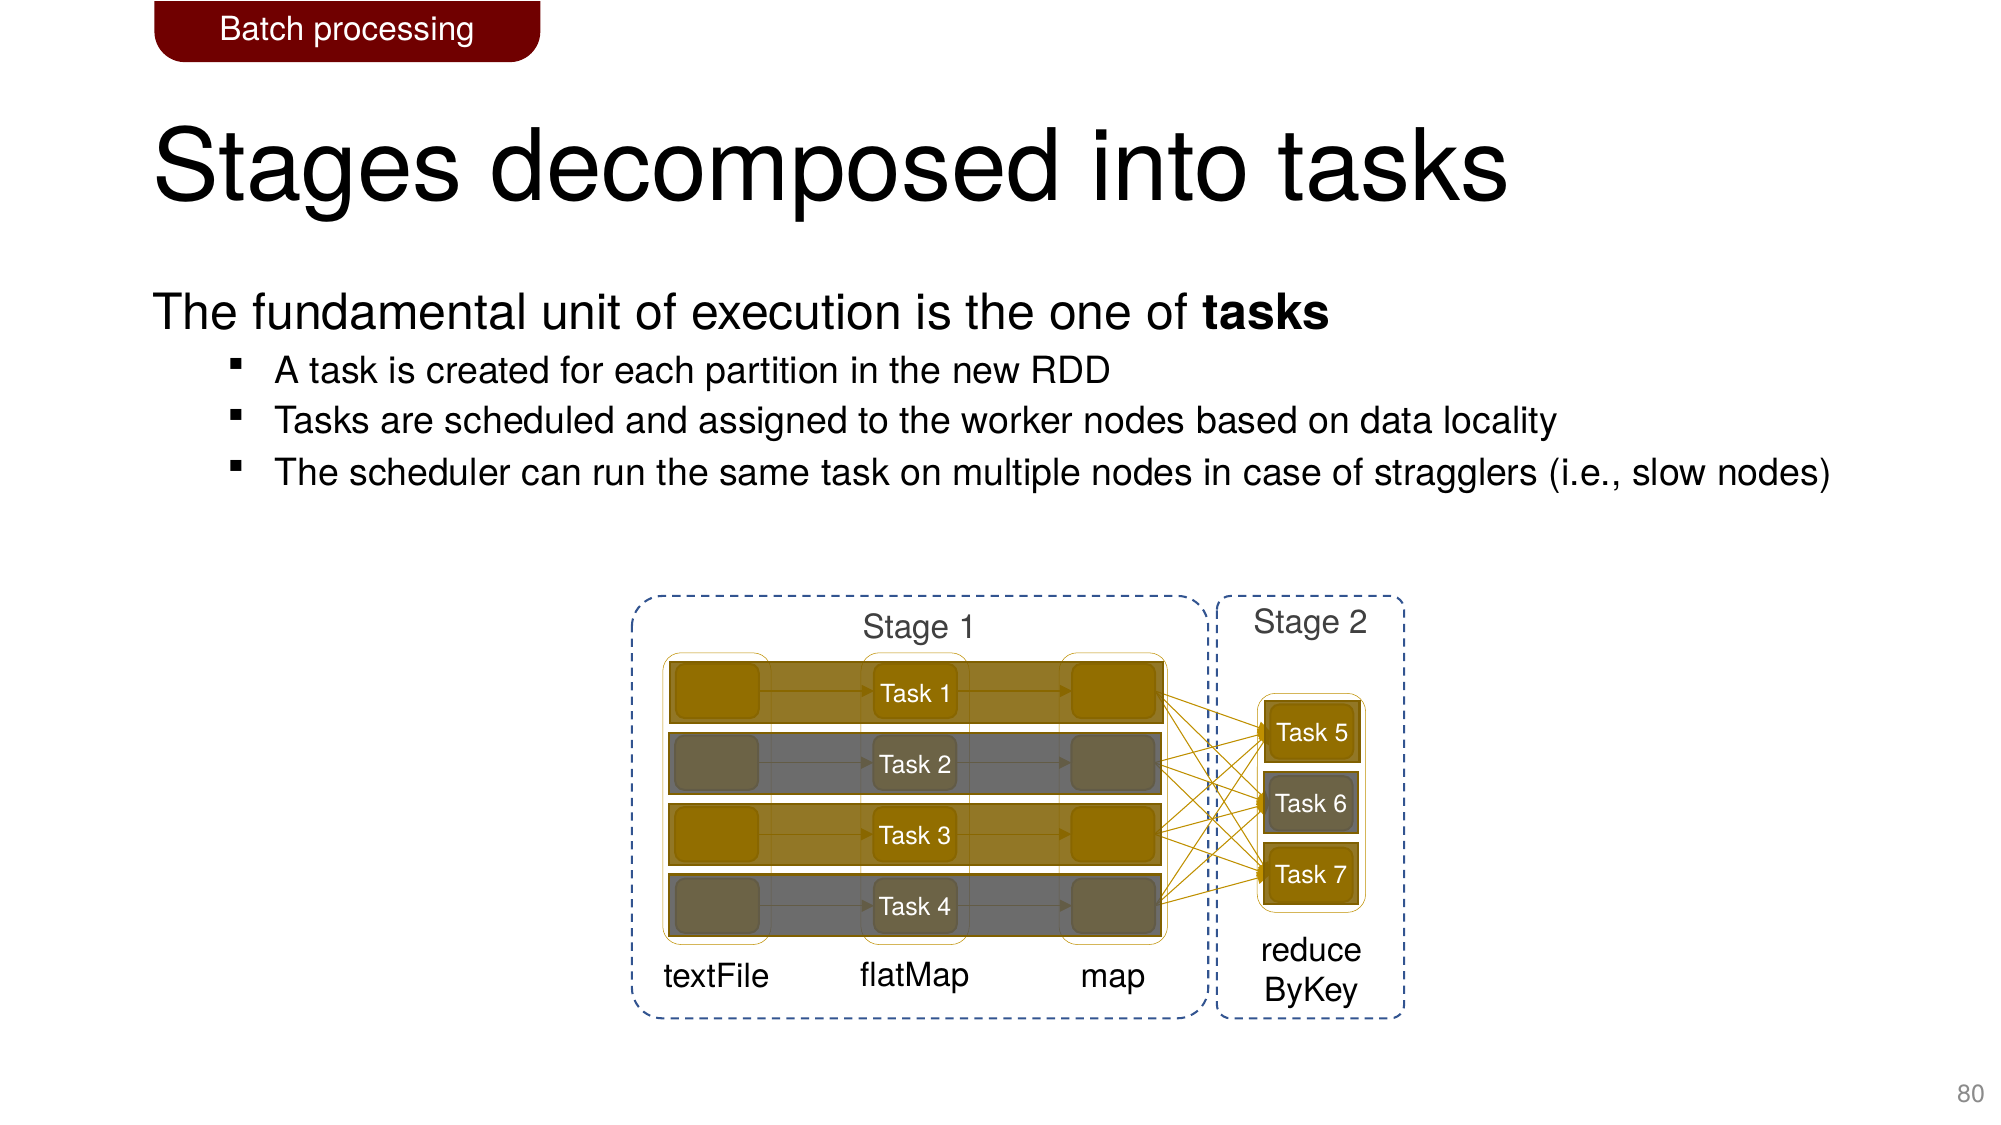

Batch processing
# Stages decomposed into tasks
The fundamental unit of execution is the one of tasks
A task is created for each partition in the new RDD
Tasks are scheduled and assigned to the worker nodes based on data locality
The scheduler can run the same task on multiple nodes in case of stragglers (i.e., slow nodes)

Stage 1
Stage 2

Task 1

Task 5

Task 2

Task 6

Task 3

Task 7

Task 4

reduce
ByKey
flatMap
textFile
map
80